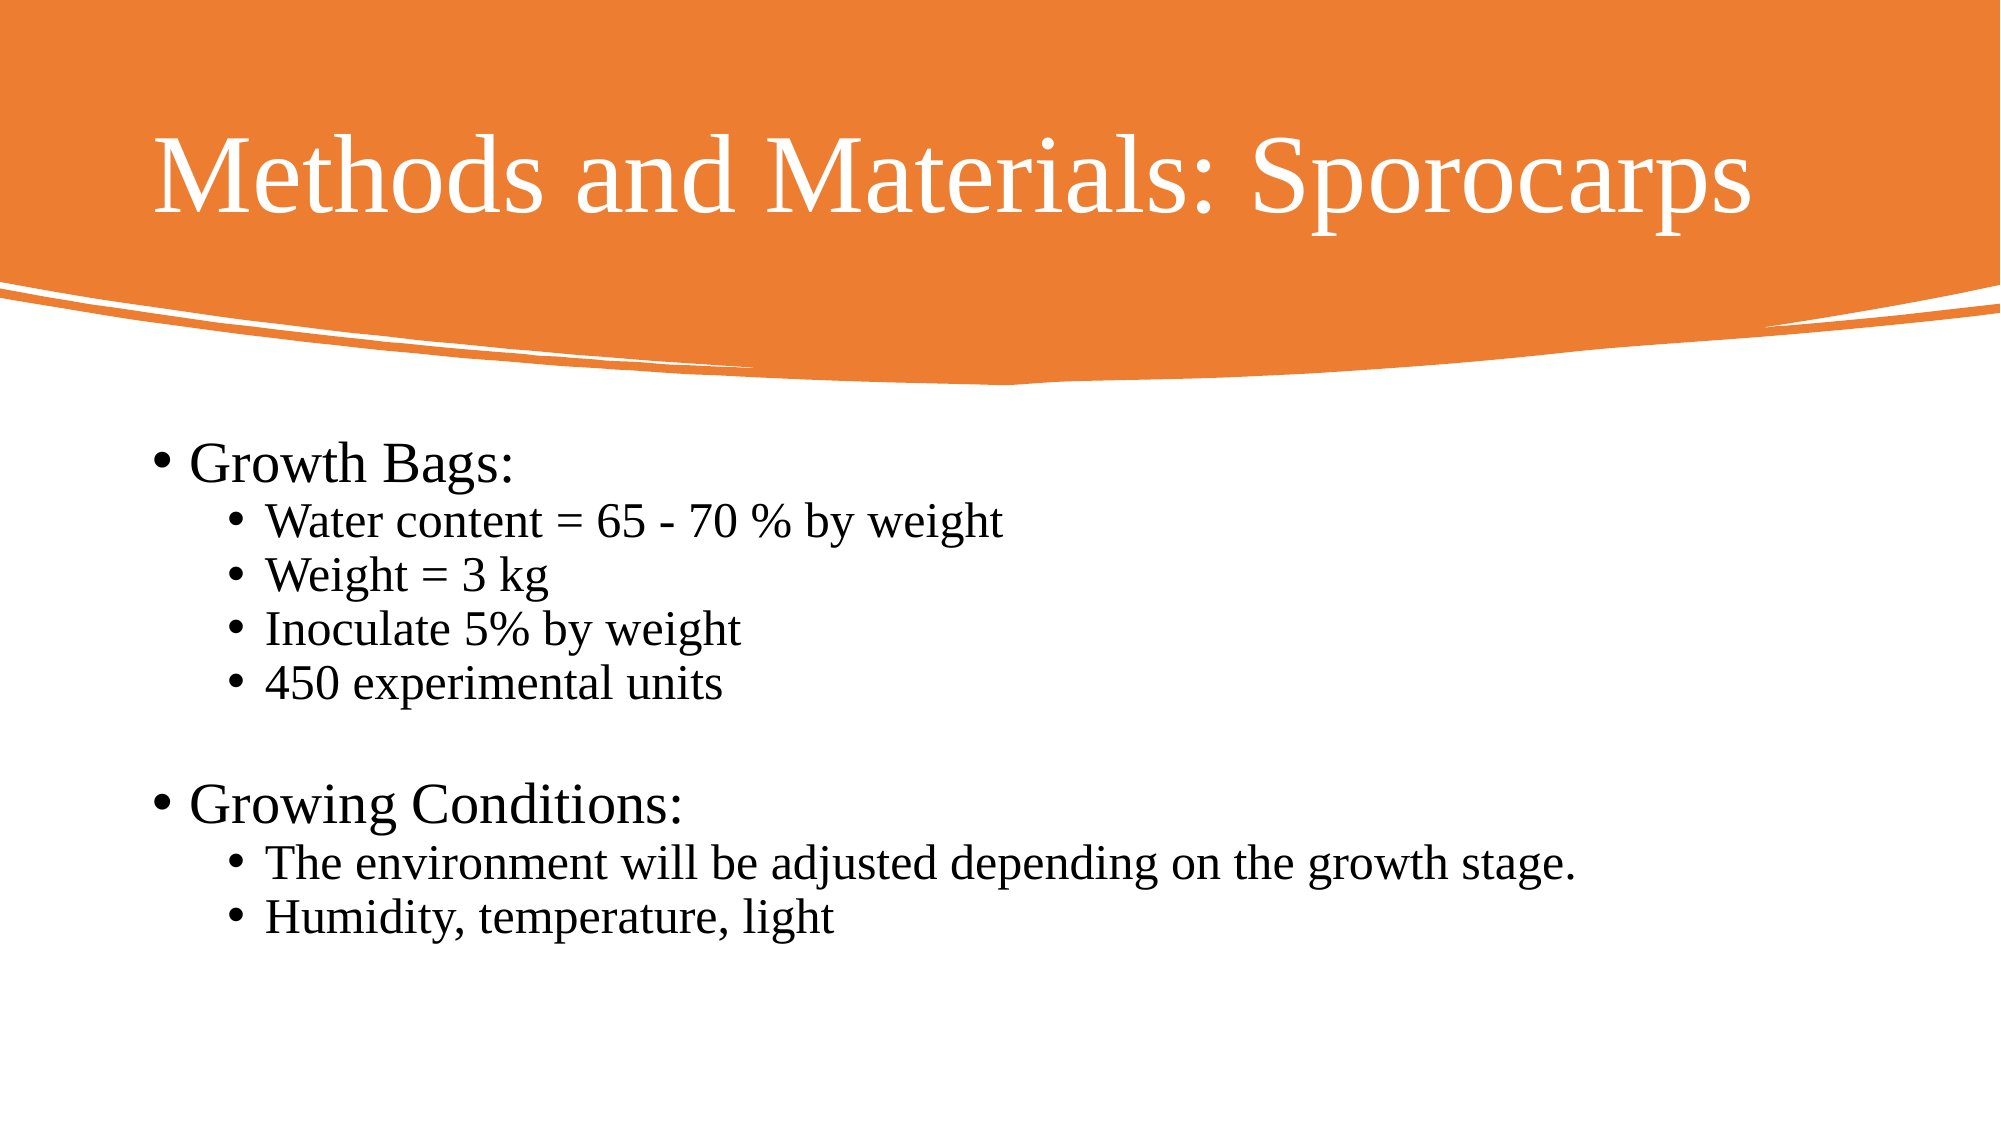

# Methods and Materials: Sporocarps
Growth Bags:
Water content = 65 - 70 % by weight
Weight = 3 kg
Inoculate 5% by weight
450 experimental units

Growing Conditions:
The environment will be adjusted depending on the growth stage.
Humidity, temperature, light

15